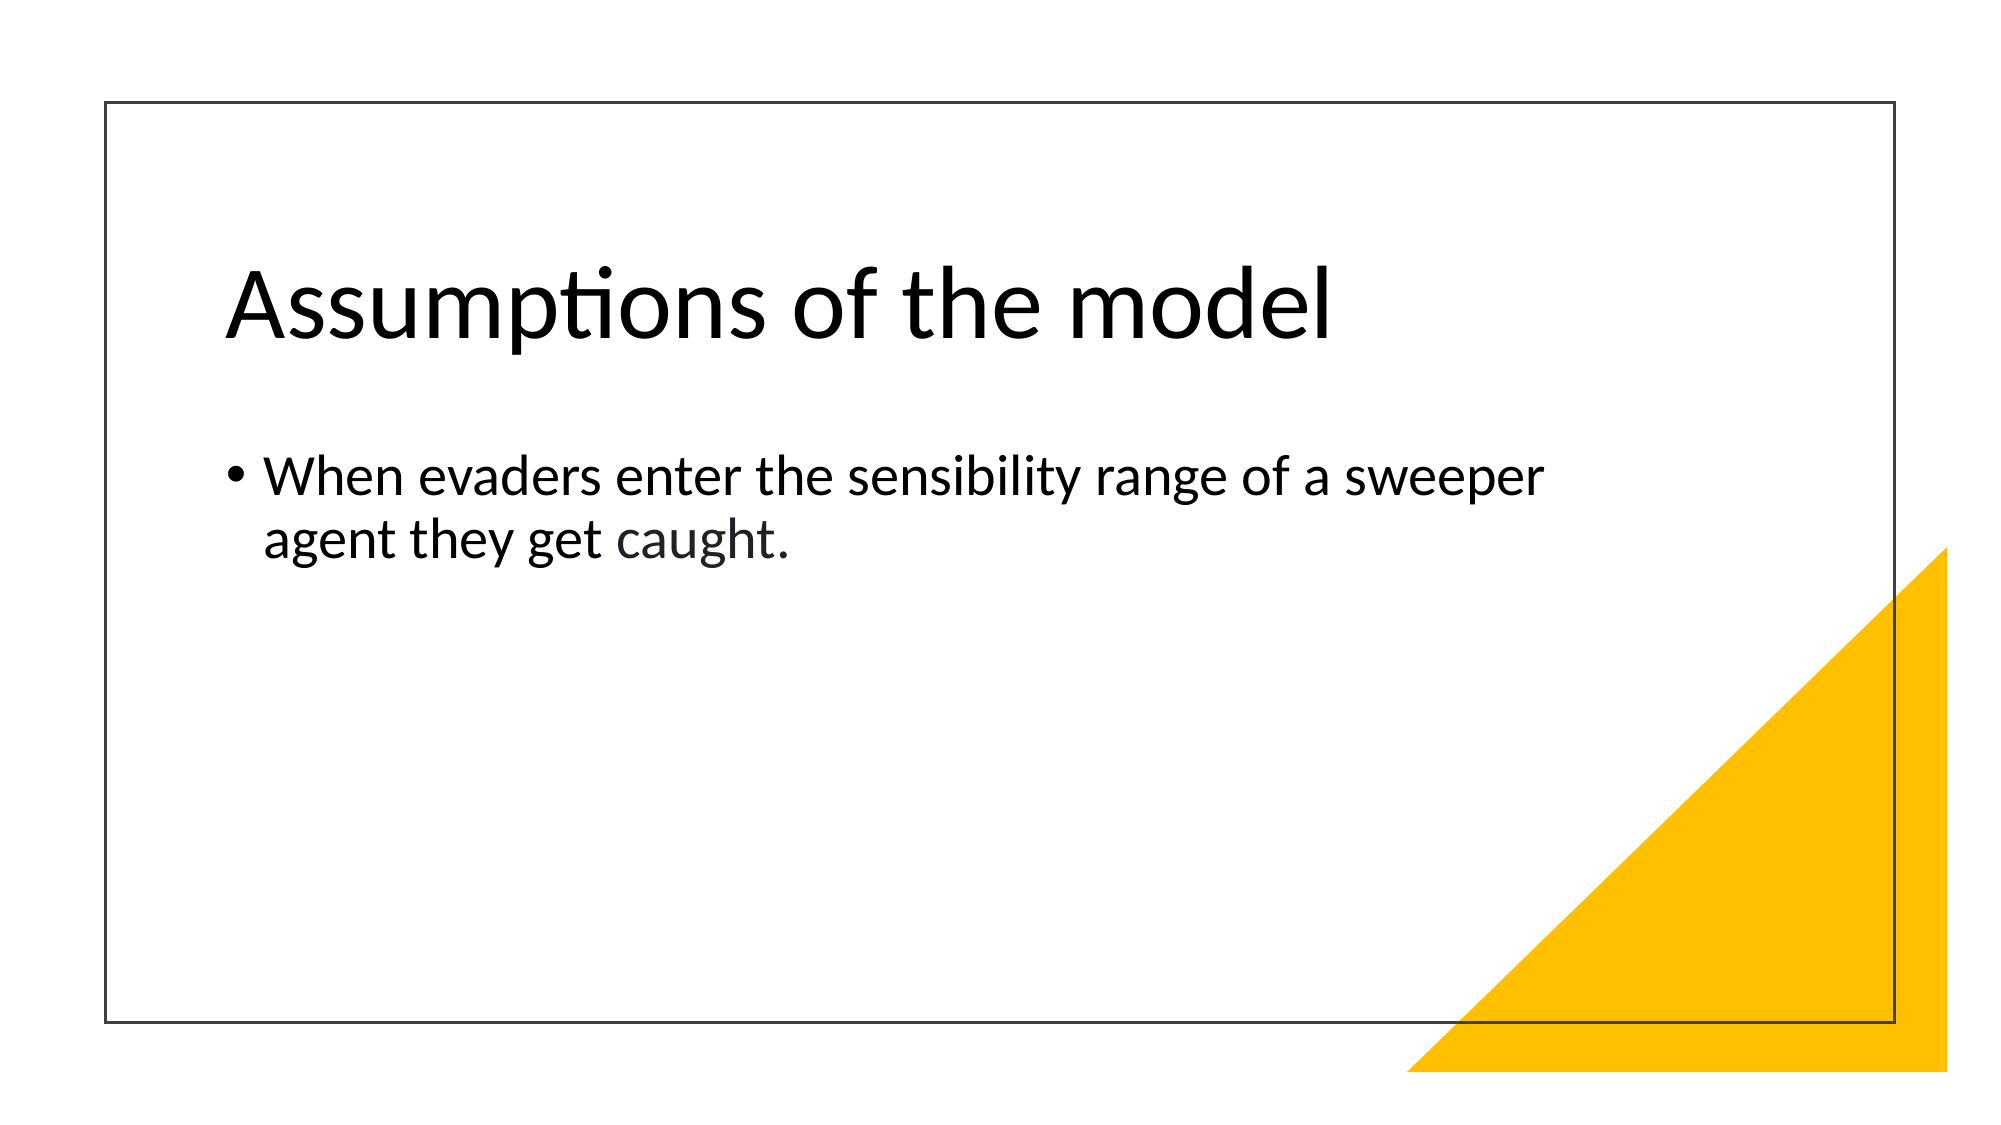

# Assumptions of the model
When evaders enter the sensibility range of a sweeper agent they get caught.